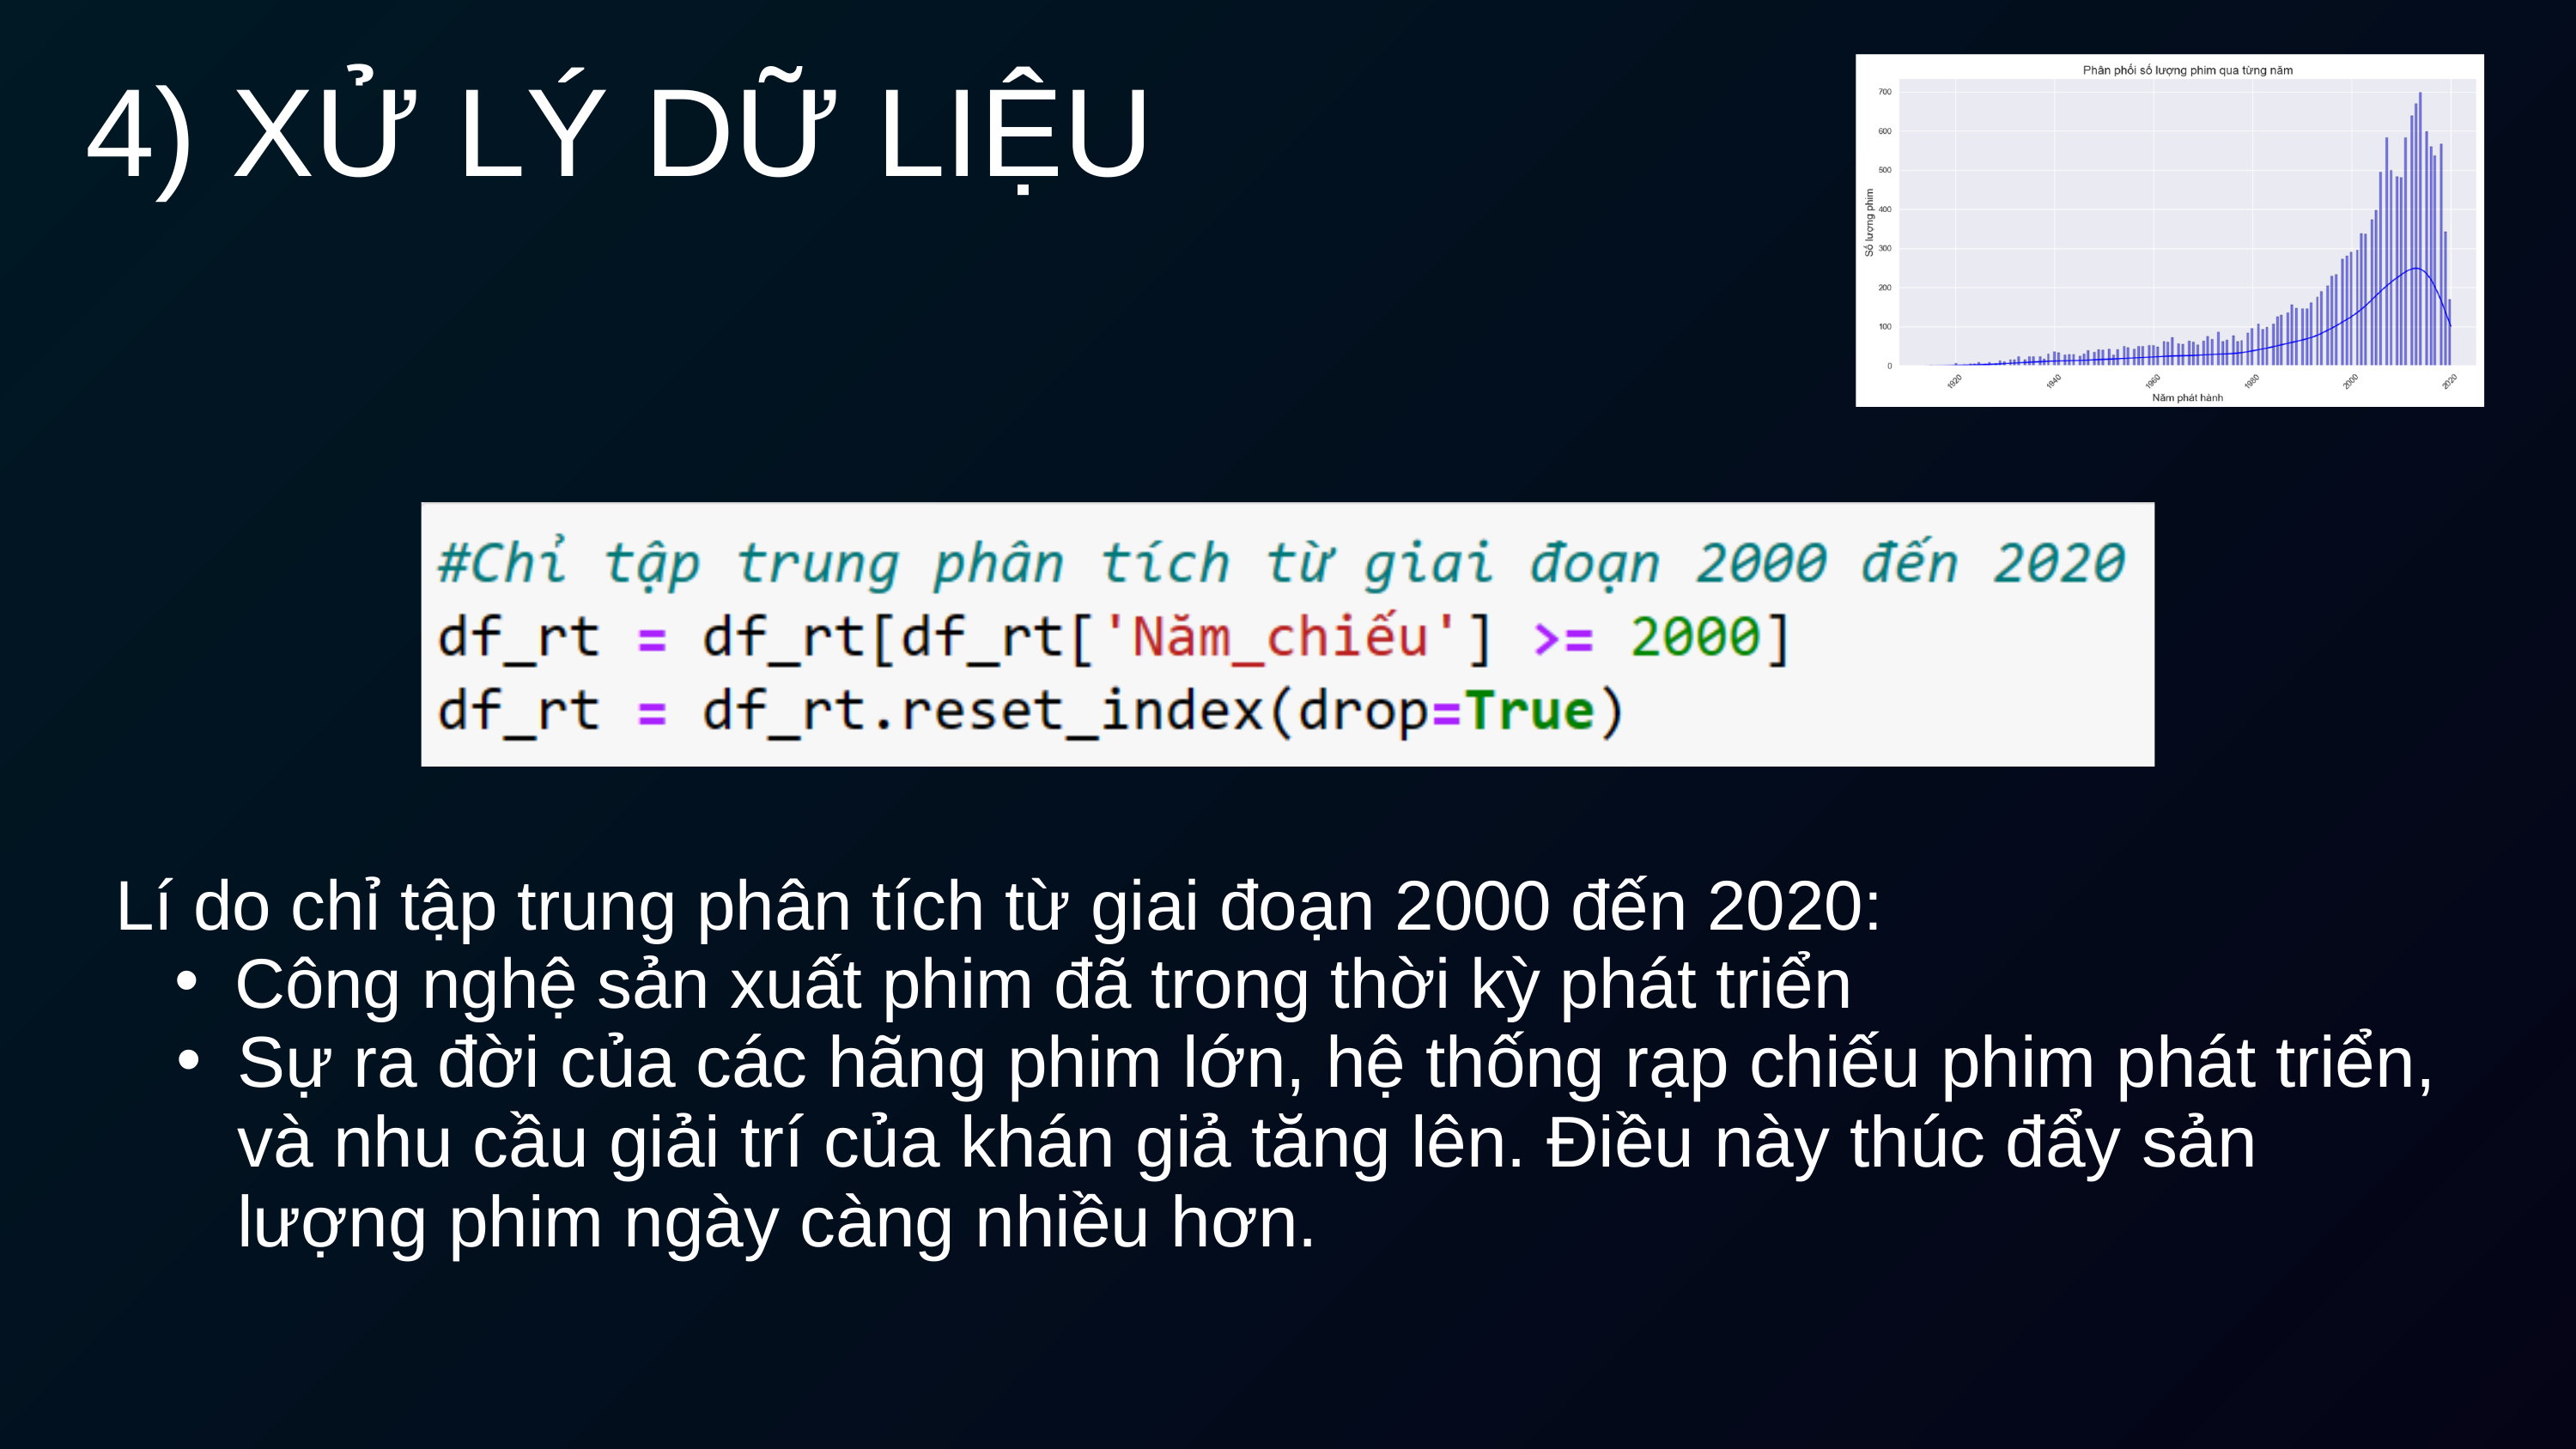

4) XỬ LÝ DỮ LIỆU

Lí do chỉ tập trung phân tích từ giai đoạn 2000 đến 2020:
Công nghệ sản xuất phim đã trong thời kỳ phát triển
Sự ra đời của các hãng phim lớn, hệ thống rạp chiếu phim phát triển, và nhu cầu giải trí của khán giả tăng lên. Điều này thúc đẩy sản lượng phim ngày càng nhiều hơn.